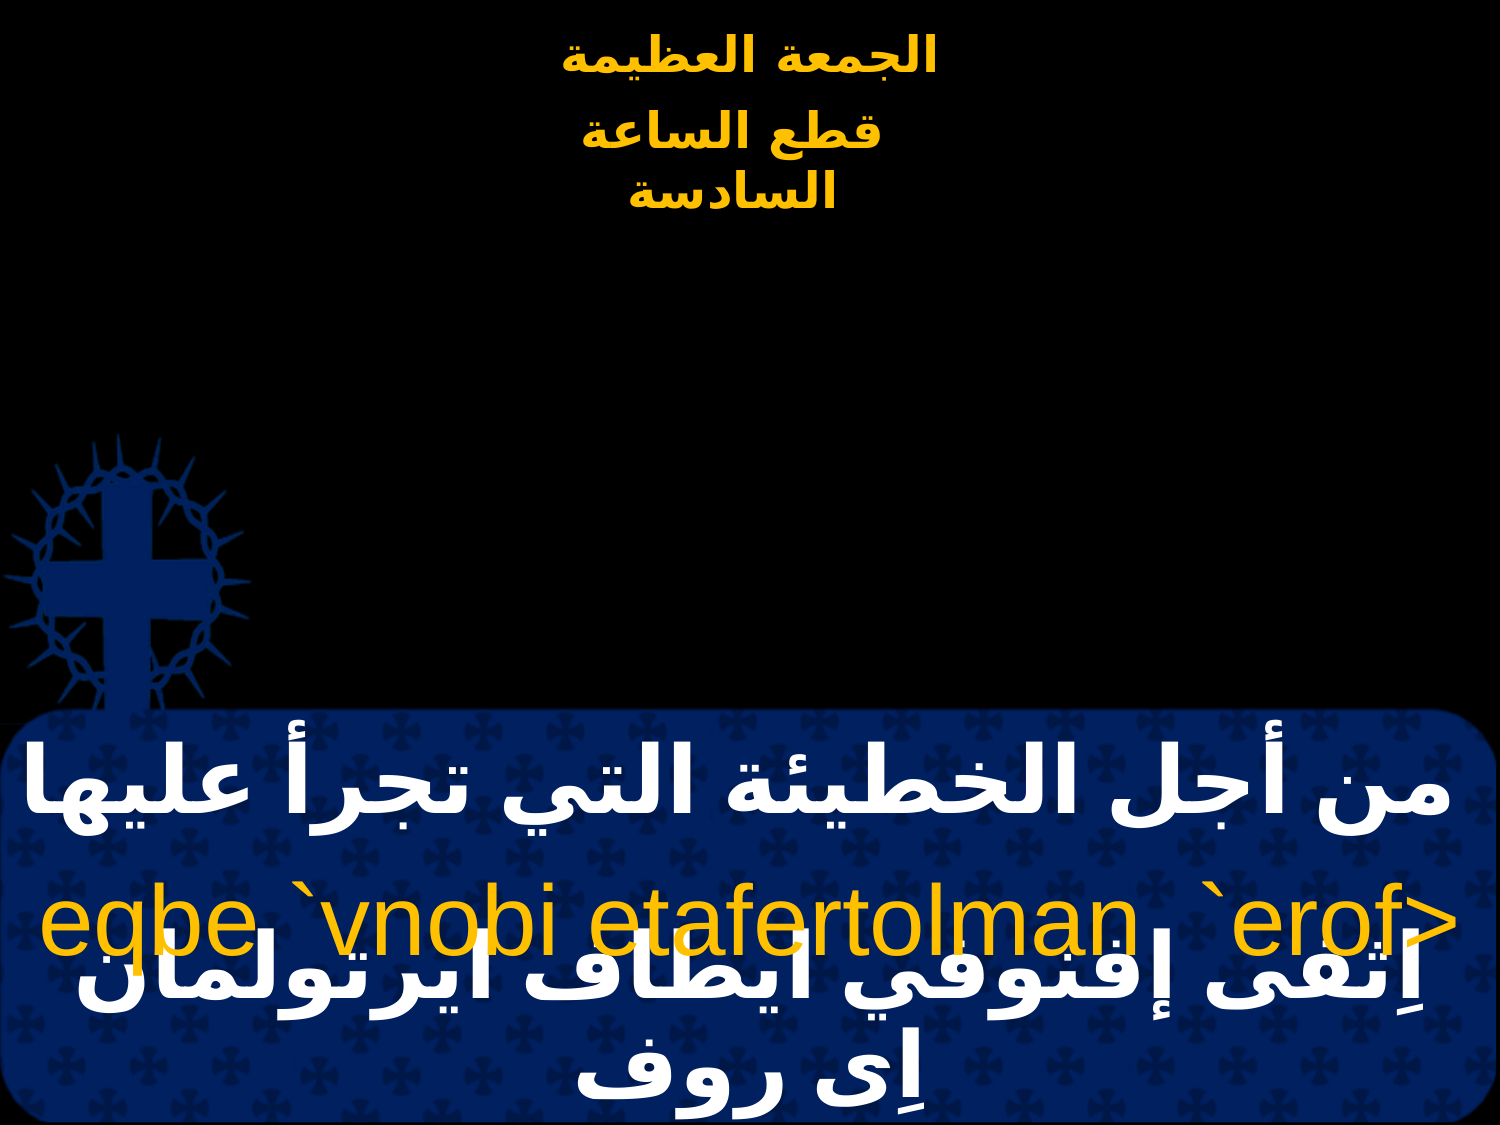

# من أجل الخطيئة التي تجرأ عليها
eqbe `vnobi etafertolman  `erof>
اِثفى إفنوفي ايطاف ايرتولمان اِى روف